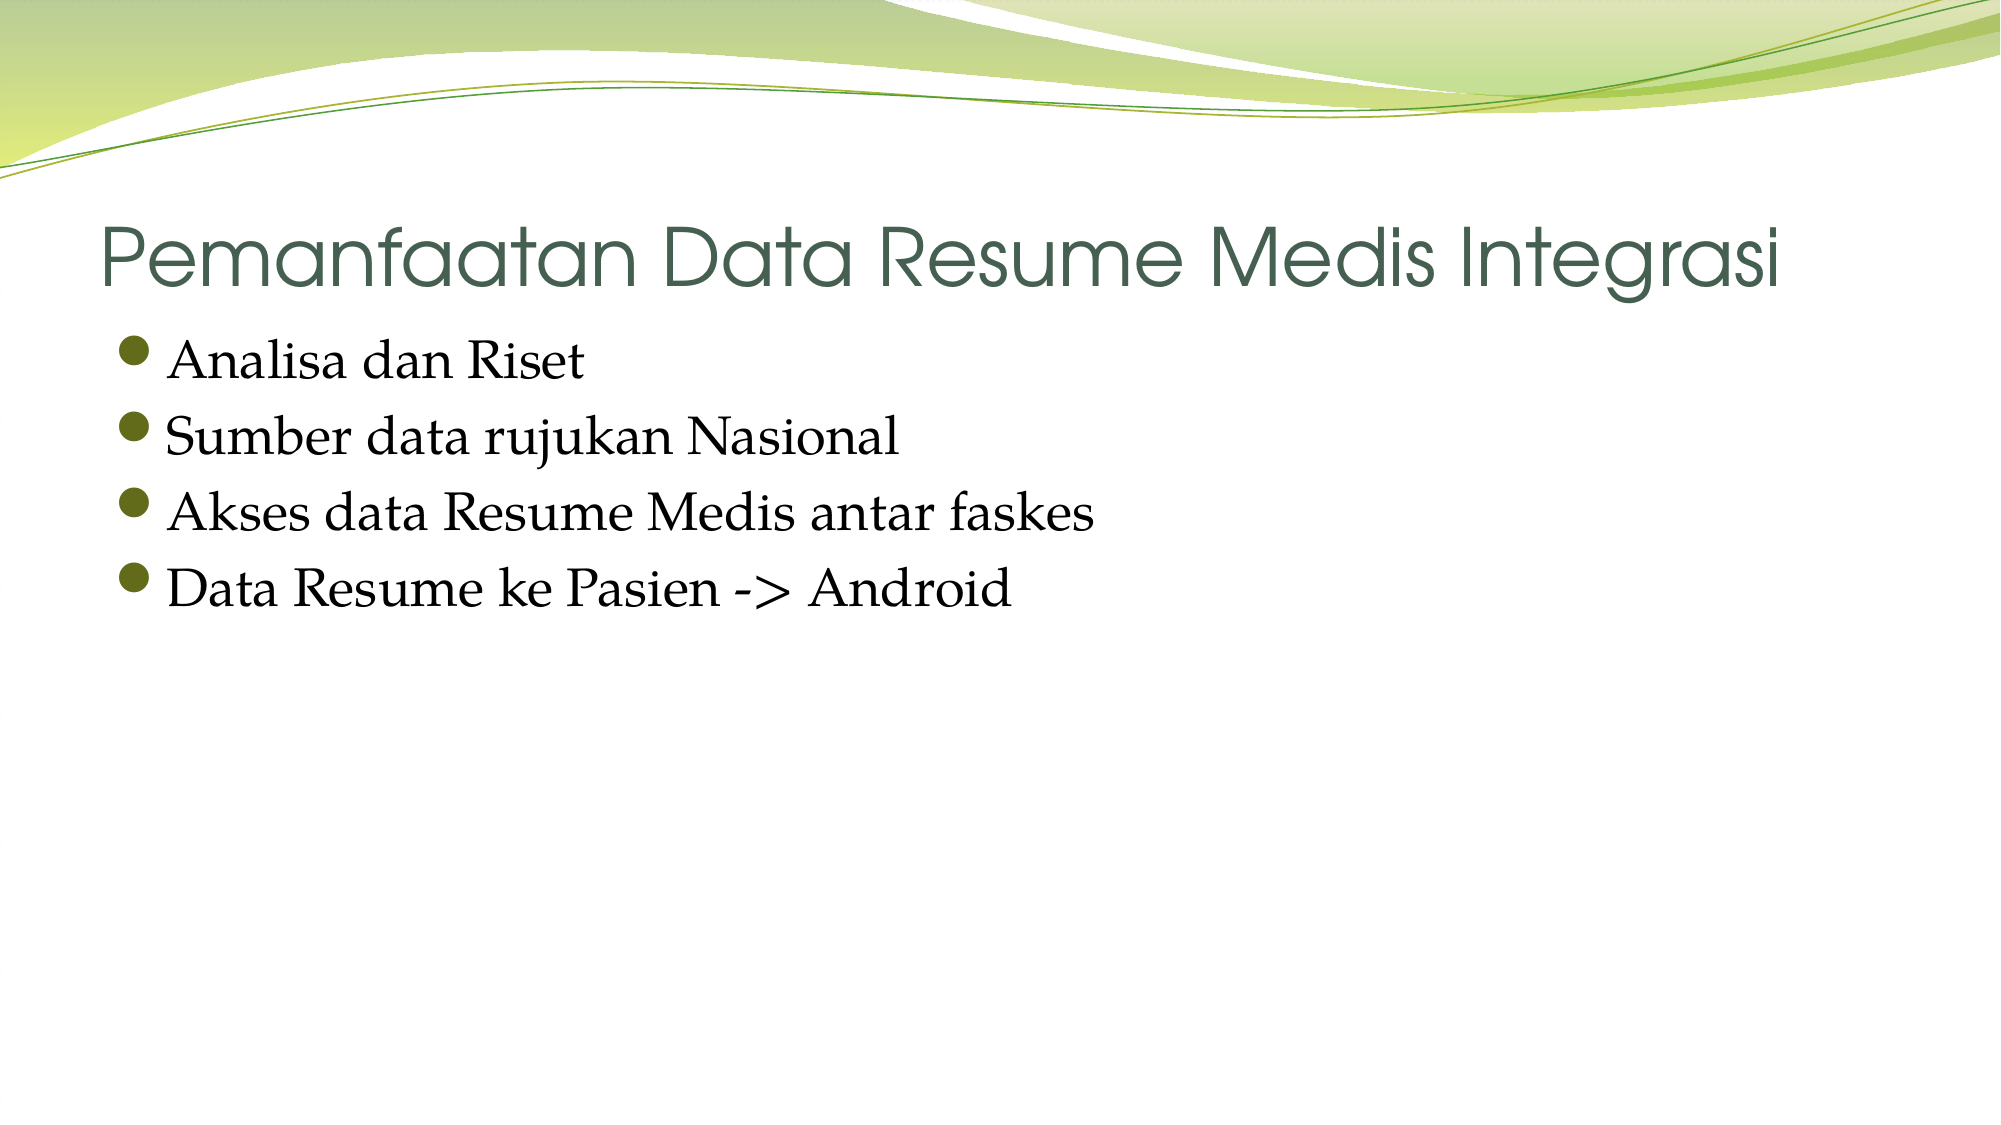

# Pemanfaatan Data Resume Medis Integrasi
Analisa dan Riset
Sumber data rujukan Nasional
Akses data Resume Medis antar faskes
Data Resume ke Pasien -> Android